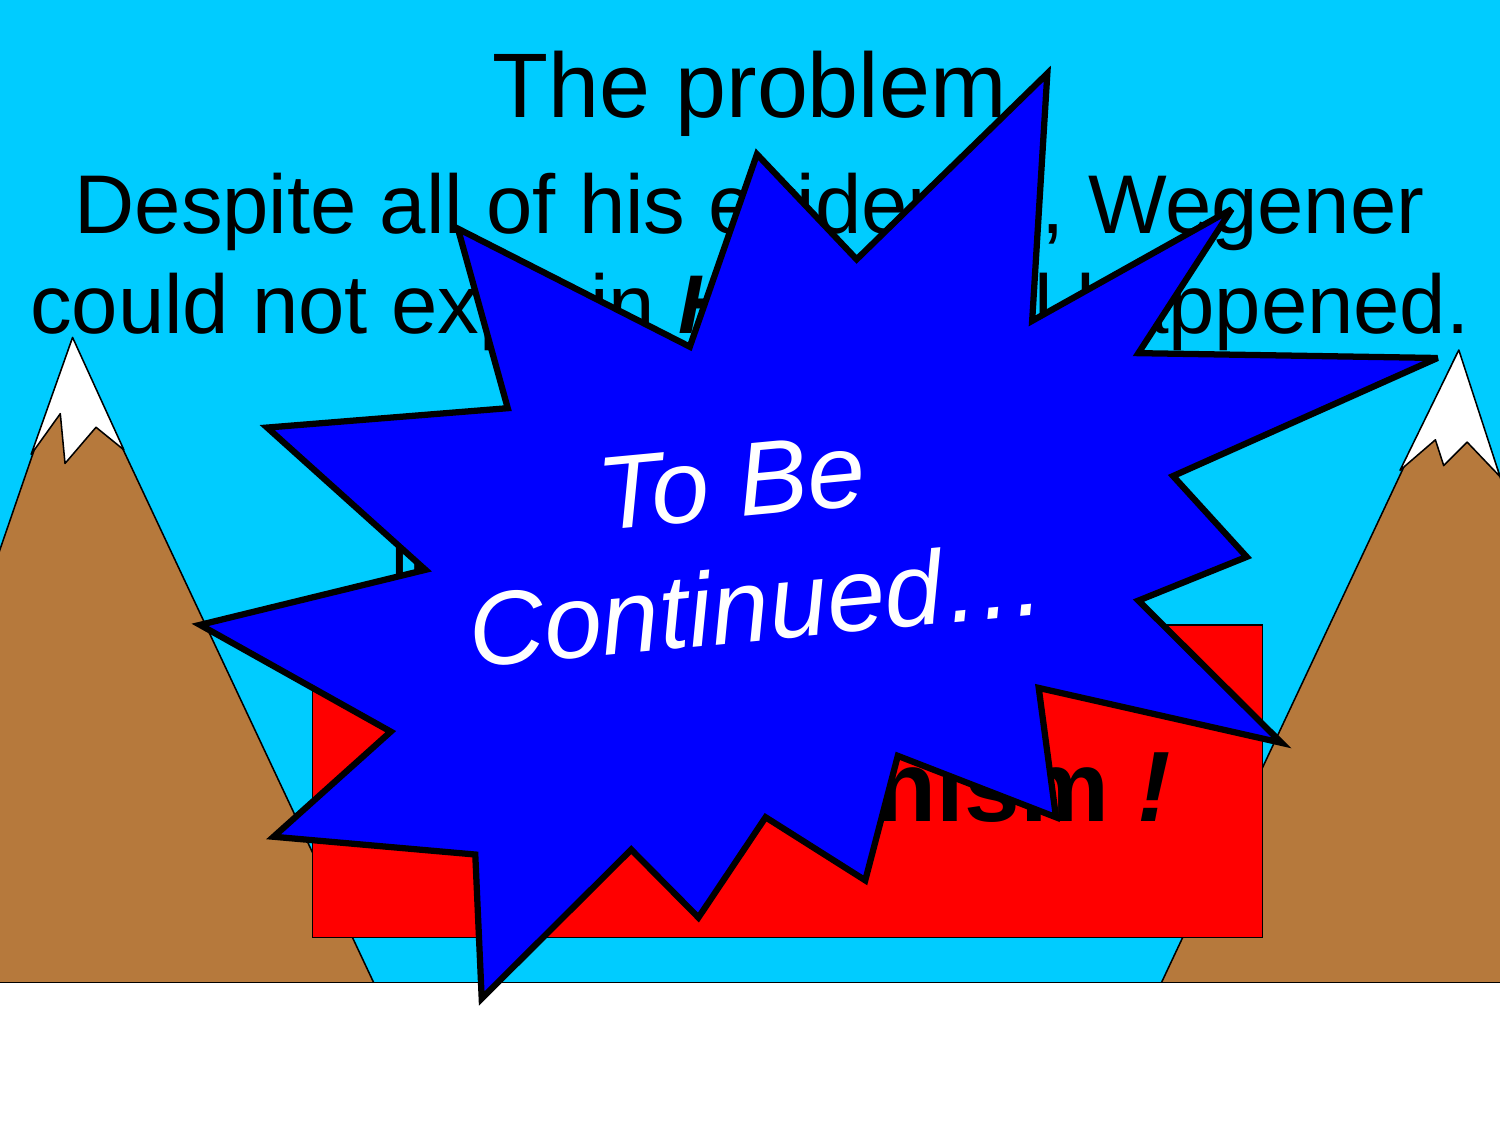

# The problem

To Be
Continued…
Despite all of his evidence, Wegener could not explain HOW it all happened.

In other words, he had…
No Mechanism !